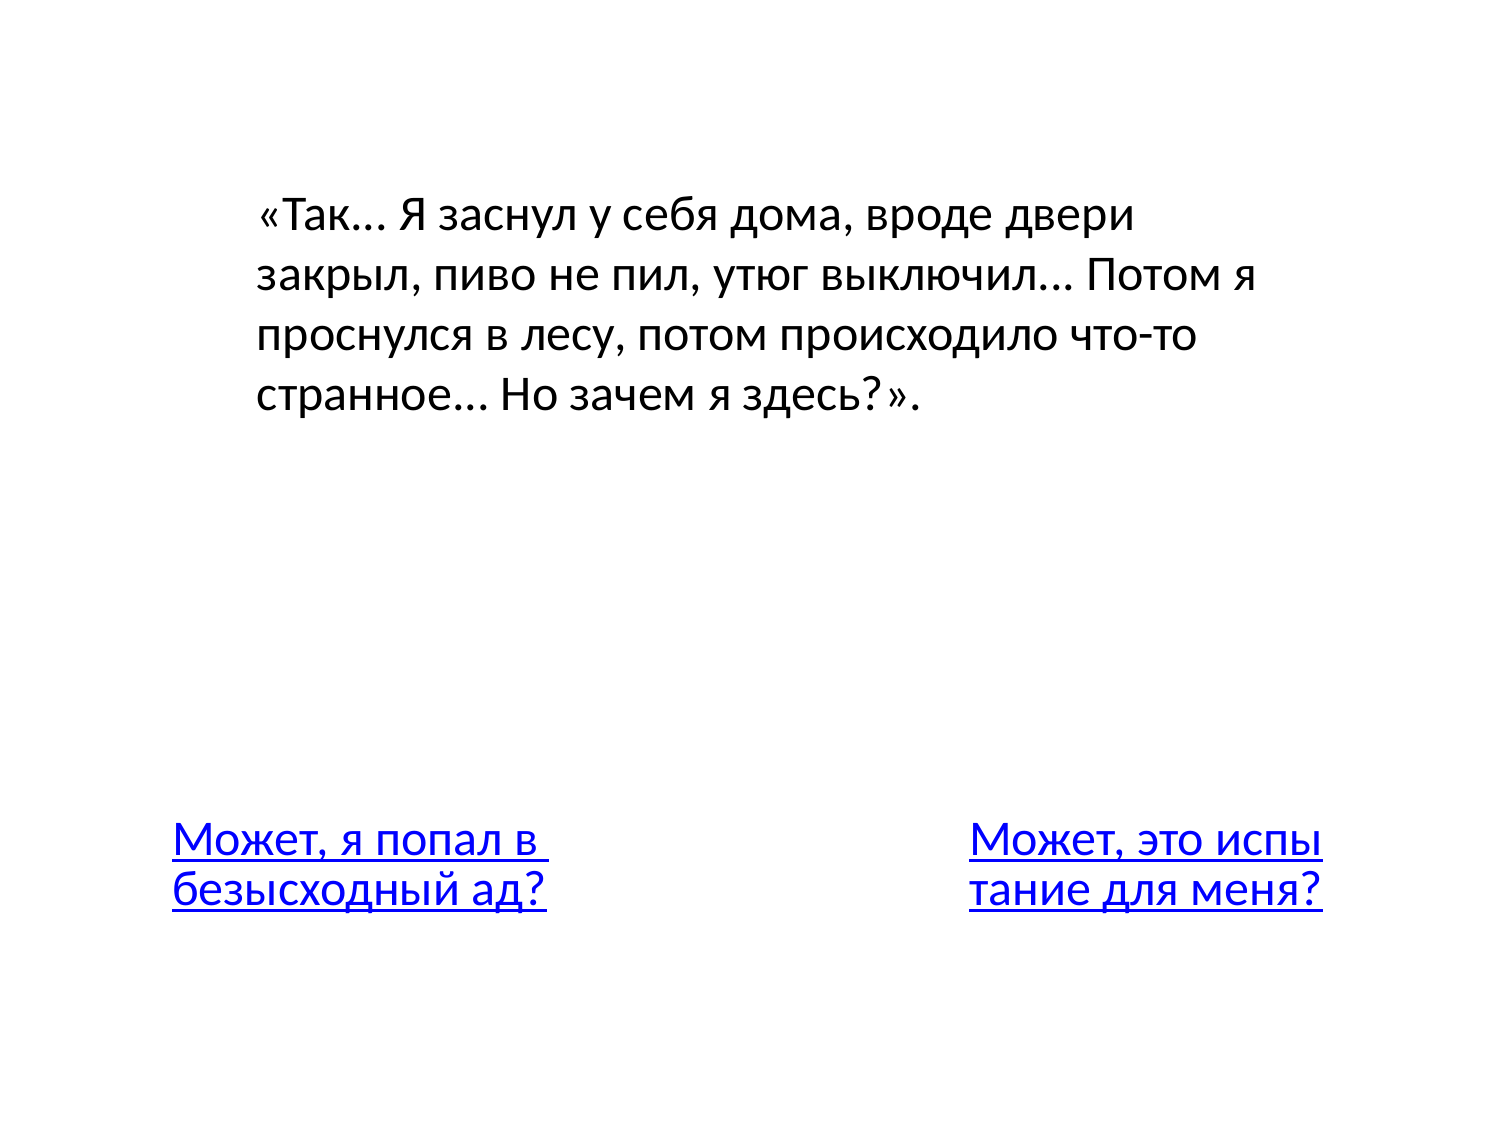

«Так... Я заснул у себя дома, вроде двери закрыл, пиво не пил, утюг выключил... Потом я проснулся в лесу, потом происходило что-то странное... Но зачем я здесь?».
Может, я попал в безысходный ад?
Может, это испытание для меня?